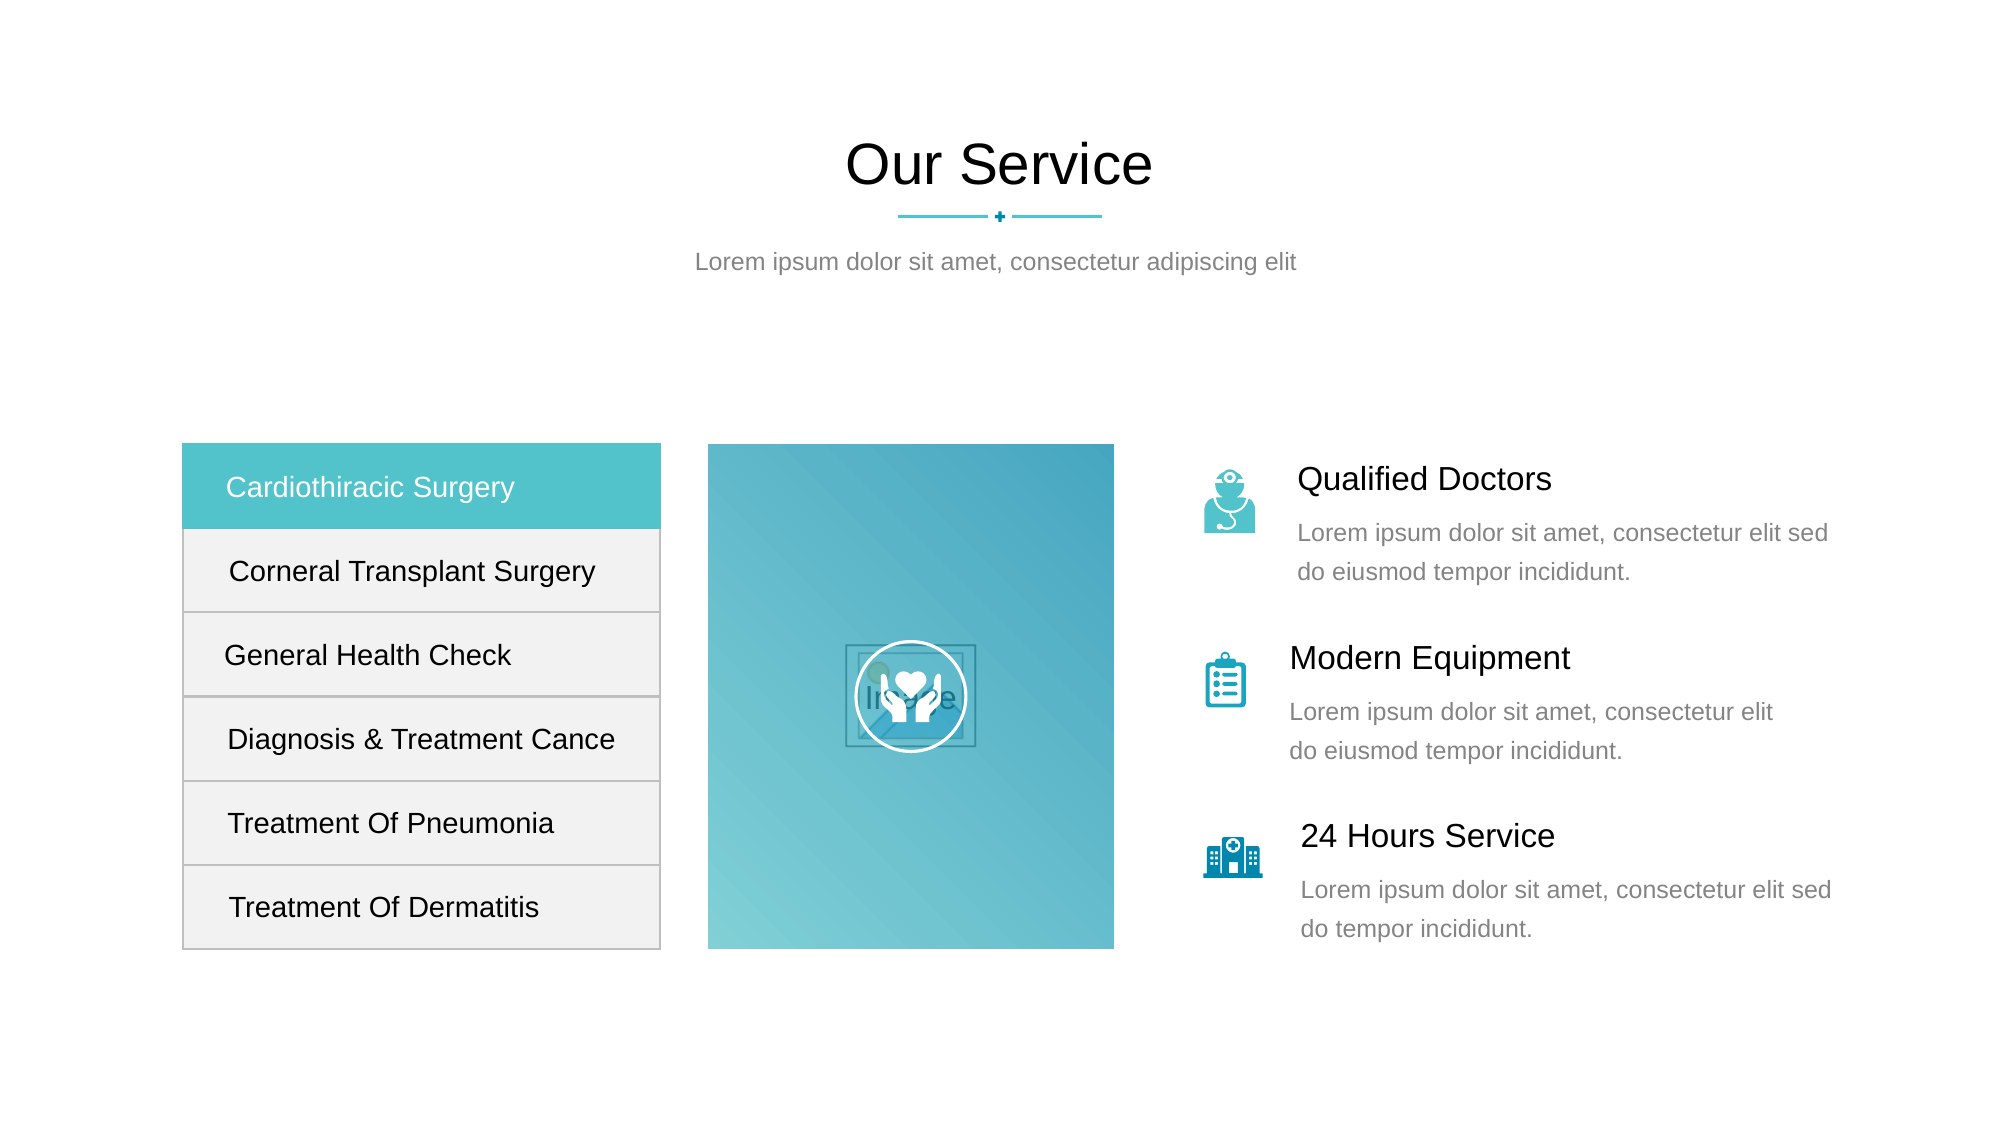

Our Service

Lorem ipsum dolor sit amet, consectetur adipiscing elit

Cardiothiracic Surgery

Corneral Transplant Surgery

General Health Check

Diagnosis & Treatment Cance

Treatment Of Pneumonia

Treatment Of Dermatitis

Qualified Doctors

Lorem ipsum dolor sit amet, consectetur elit sed do eiusmod tempor incididunt.
Modern Equipment

Lorem ipsum dolor sit amet, consectetur elit do eiusmod tempor incididunt.
24 Hours Service

Lorem ipsum dolor sit amet, consectetur elit sed do tempor incididunt.